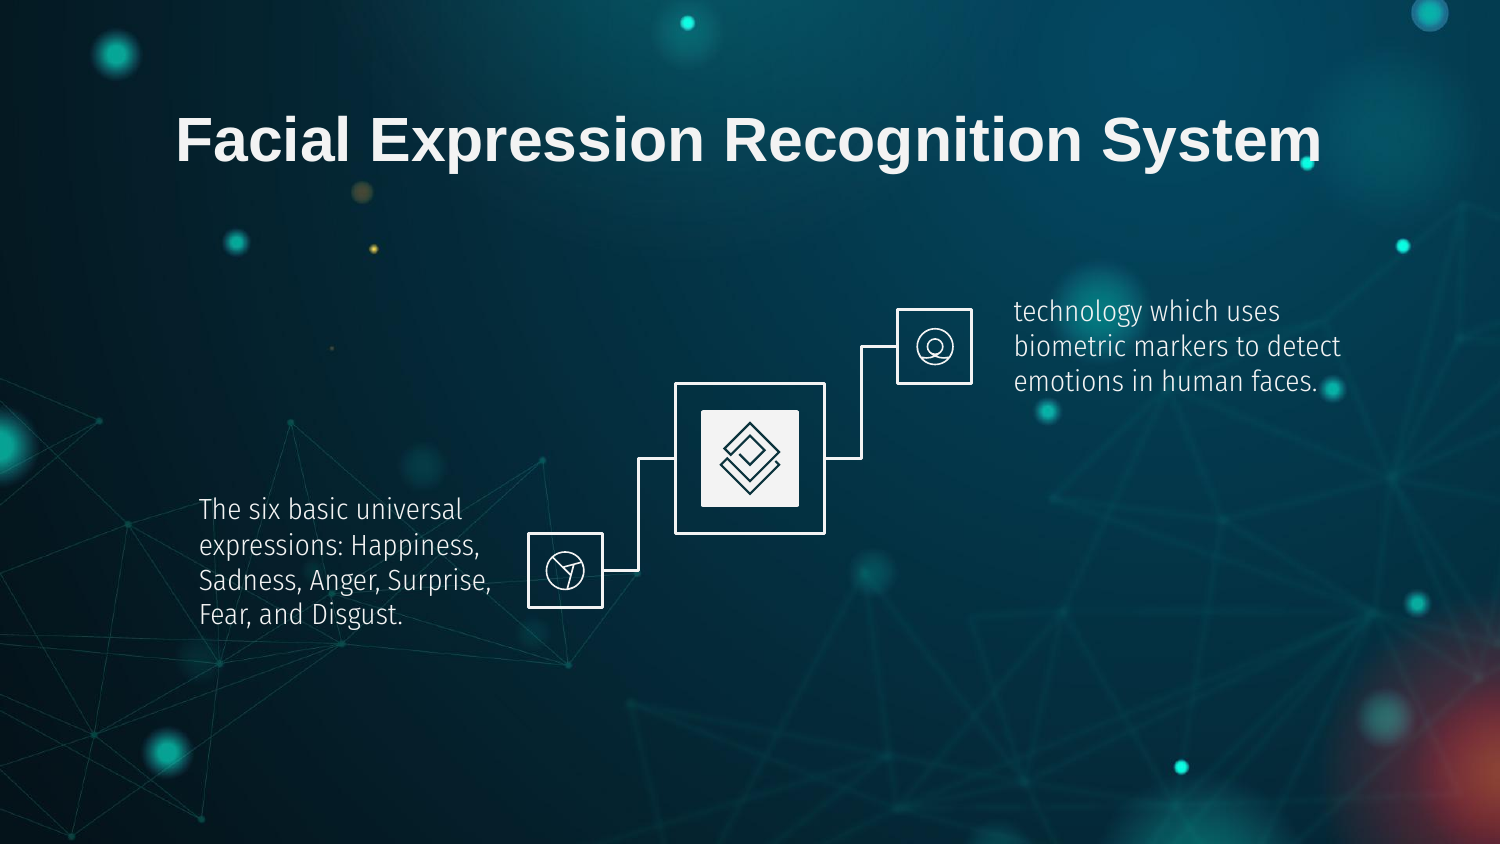

# Facial Expression Recognition System
technology which uses biometric markers to detect emotions in human faces.

The six basic universal expressions: Happiness, Sadness, Anger, Surprise, Fear, and Disgust.